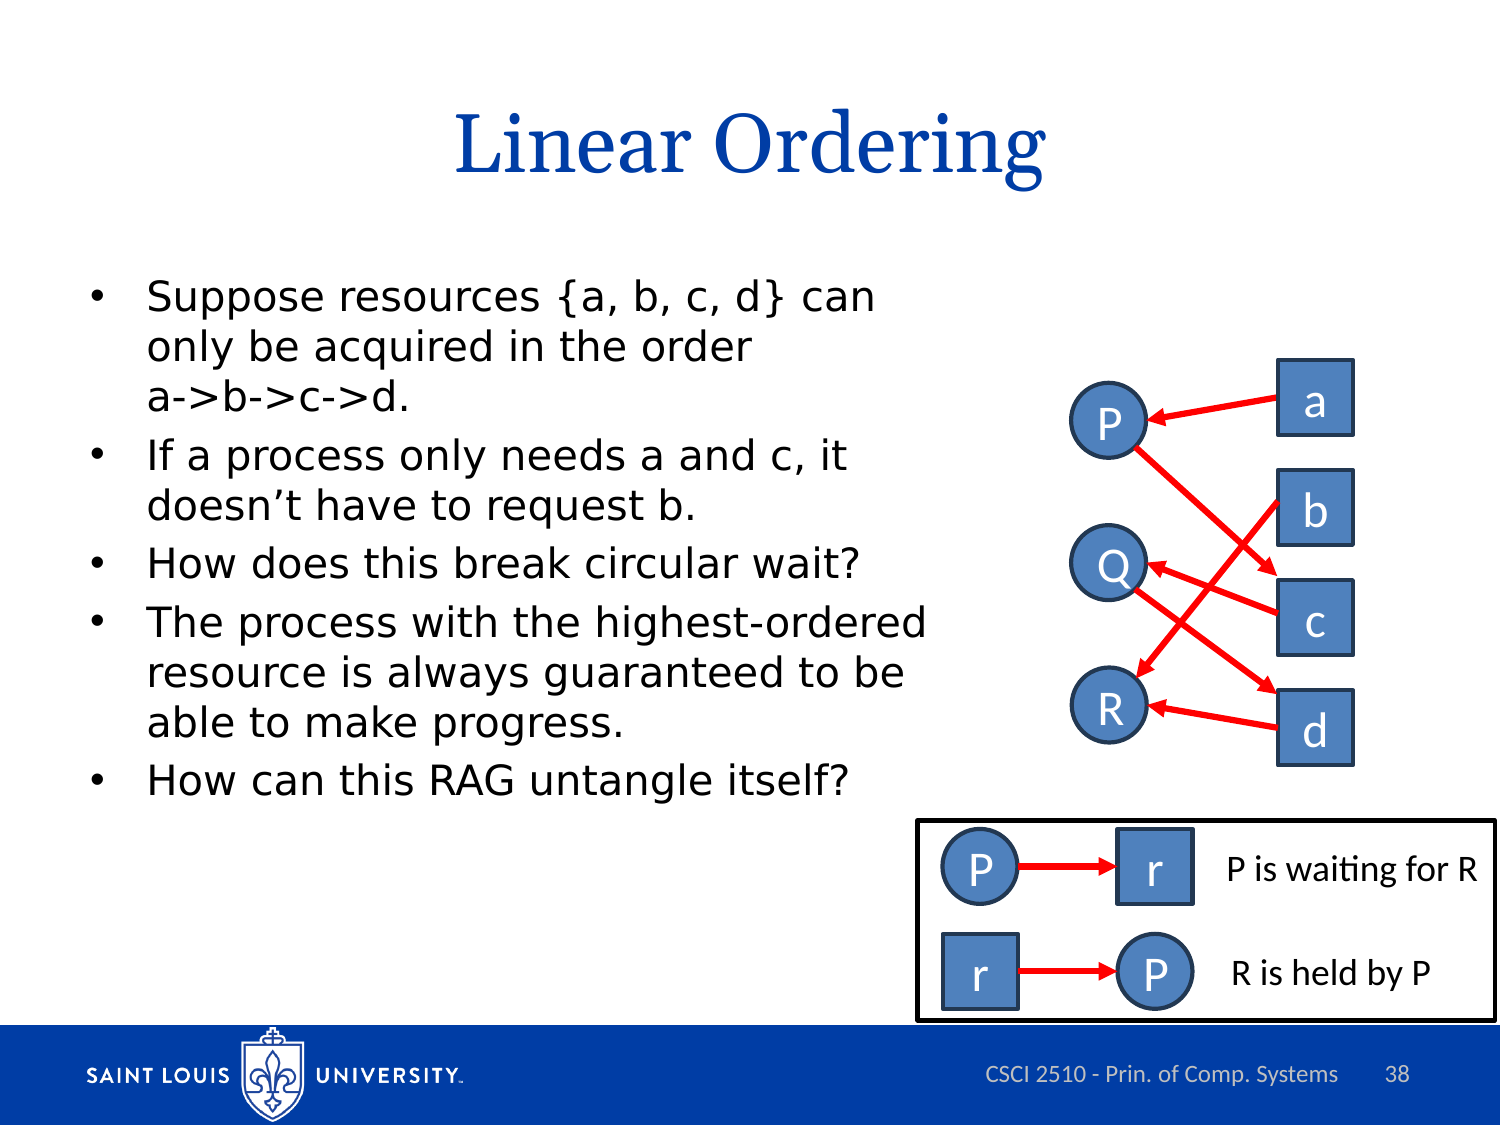

# Linear Ordering
Suppose resources {a, b, c, d} can only be acquired in the order
a->b->c->d.
If a process only needs a and c, it doesn’t have to request b.
How does this break circular wait?
The process with the highest-ordered resource is always guaranteed to be able to make progress.
How can this RAG untangle itself?
a
P
b
Q
c
R
d

P
r
P is waiting for R
r
P
R is held by P
CSCI 2510 - Prin. of Comp. Systems
38